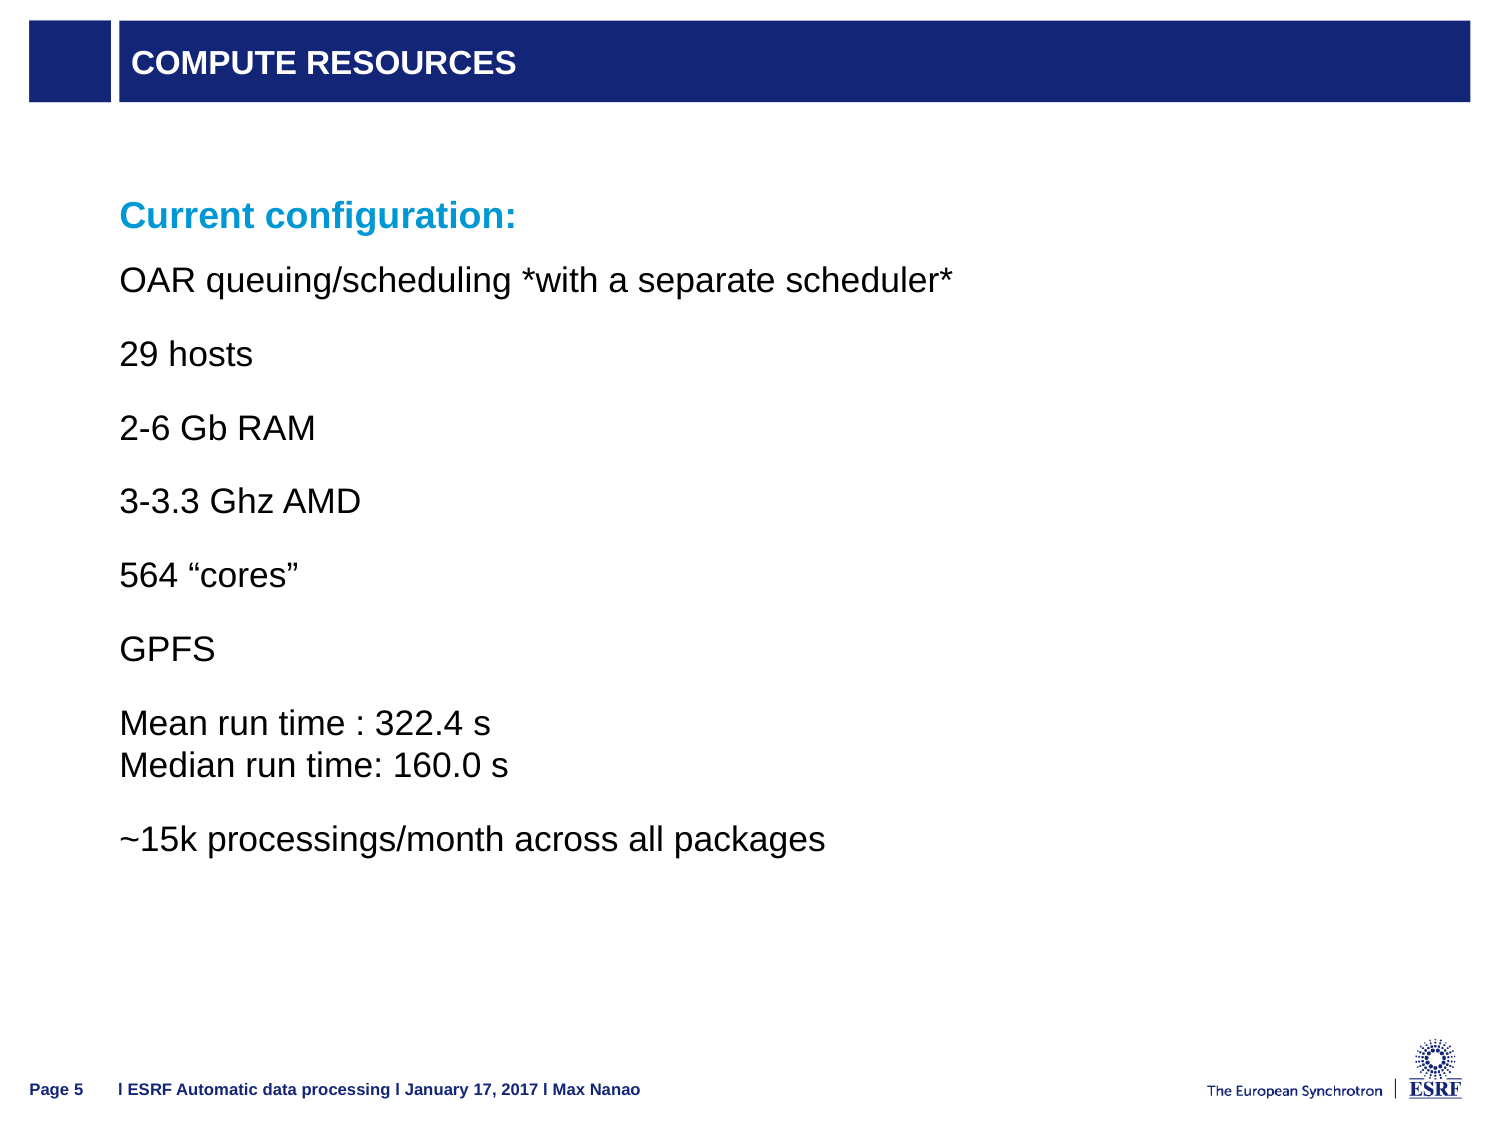

# Compute Resources

Current configuration:
OAR queuing/scheduling *with a separate scheduler*
29 hosts
2-6 Gb RAM
3-3.3 Ghz AMD
564 “cores”
GPFS
Mean run time : 322.4 s
Median run time: 160.0 s
~15k processings/month across all packages

l ESRF Automatic data processing l January 17, 2017 l Max Nanao
Page 5